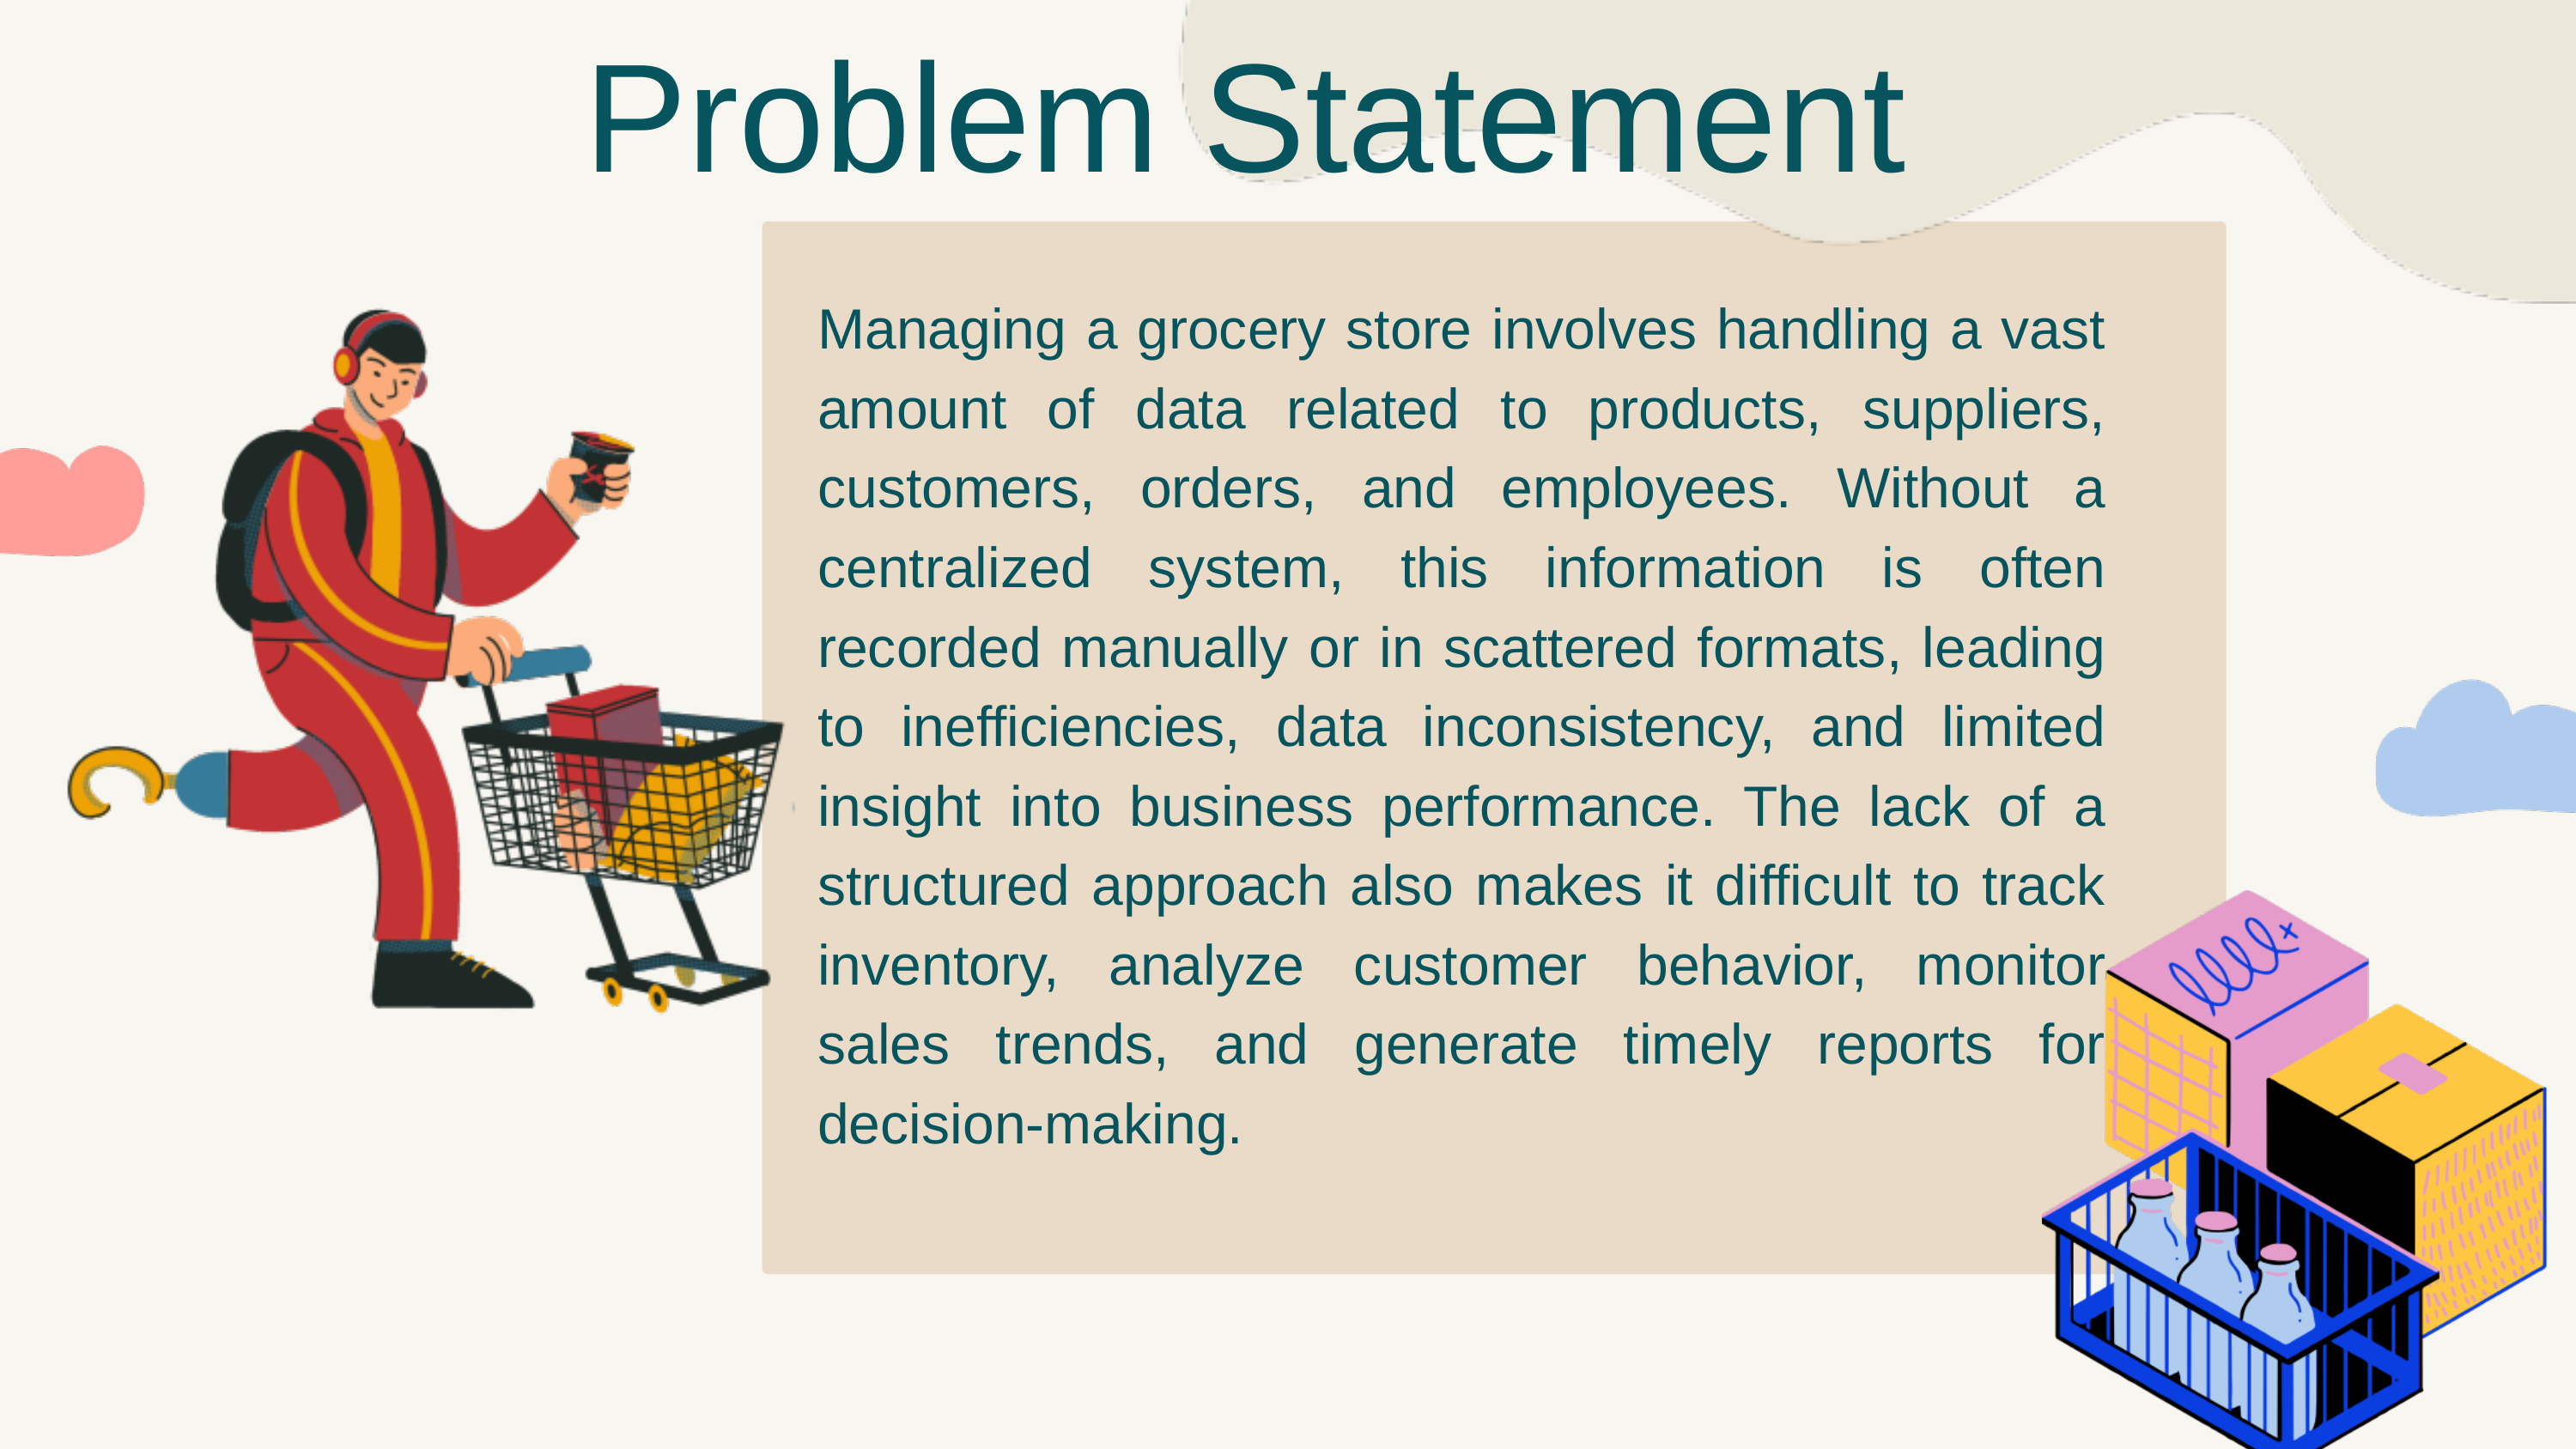

Problem Statement

Managing a grocery store involves handling a vast amount of data related to products, suppliers, customers, orders, and employees. Without a centralized system, this information is often recorded manually or in scattered formats, leading to inefficiencies, data inconsistency, and limited insight into business performance. The lack of a structured approach also makes it difficult to track inventory, analyze customer behavior, monitor sales trends, and generate timely reports for decision-making.